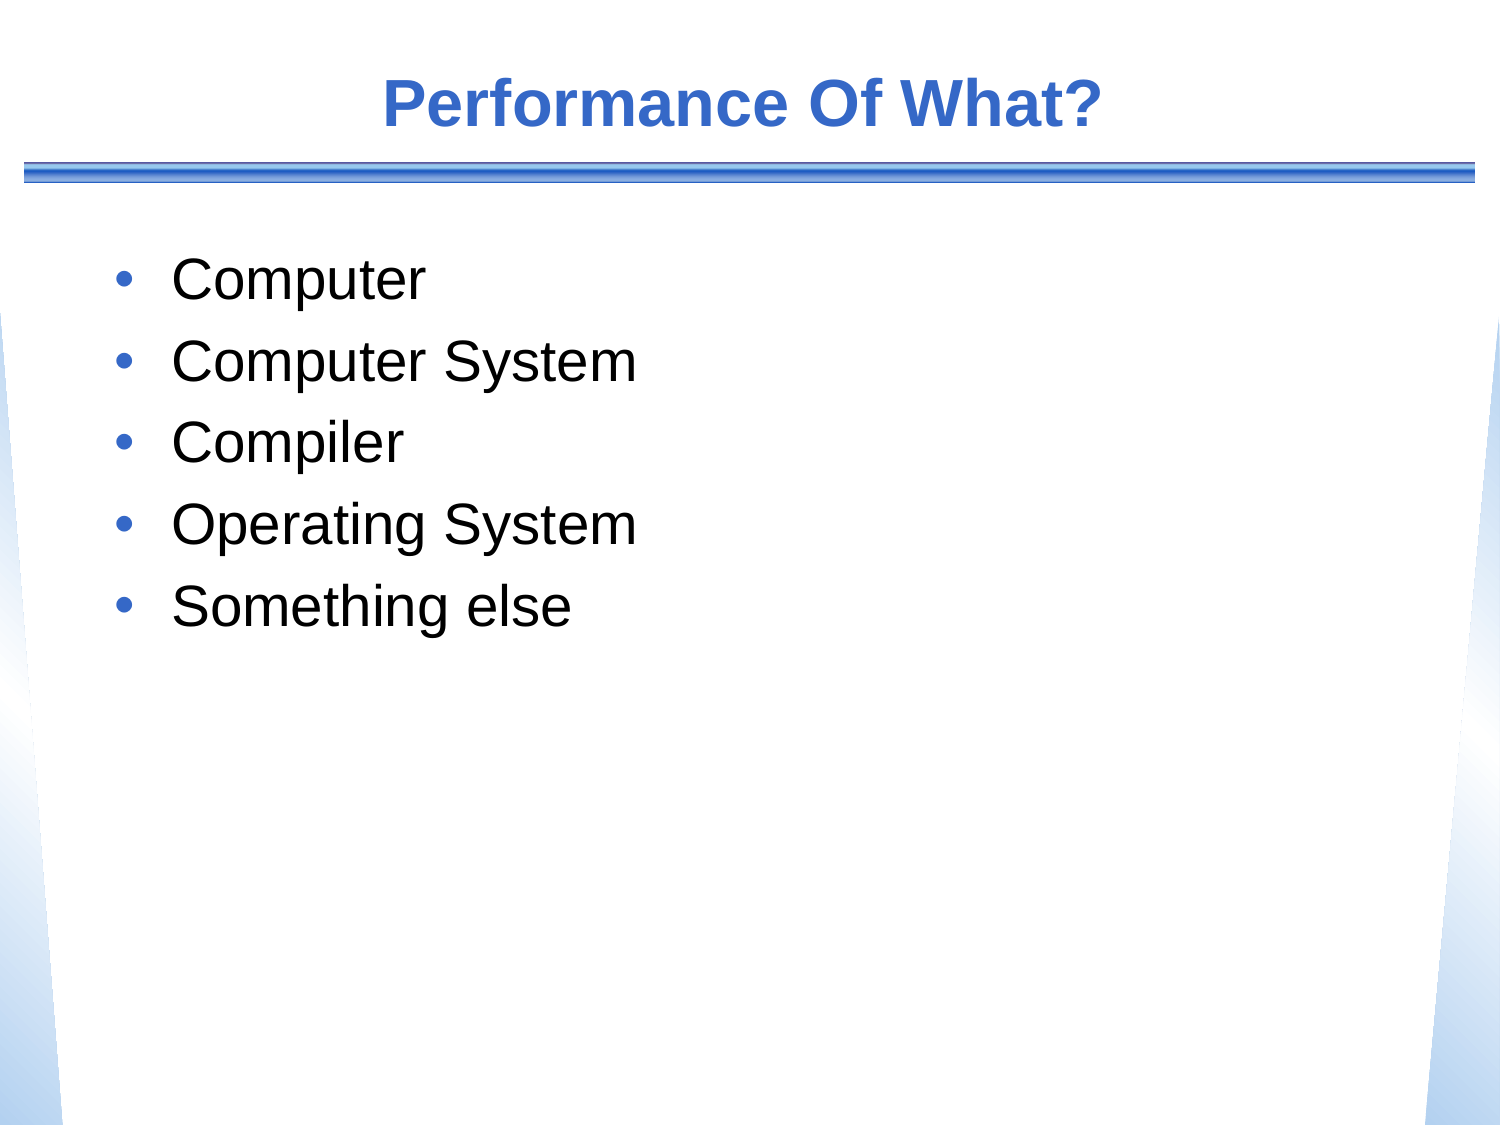

# Performance Of What?
Computer
Computer System
Compiler
Operating System
Something else